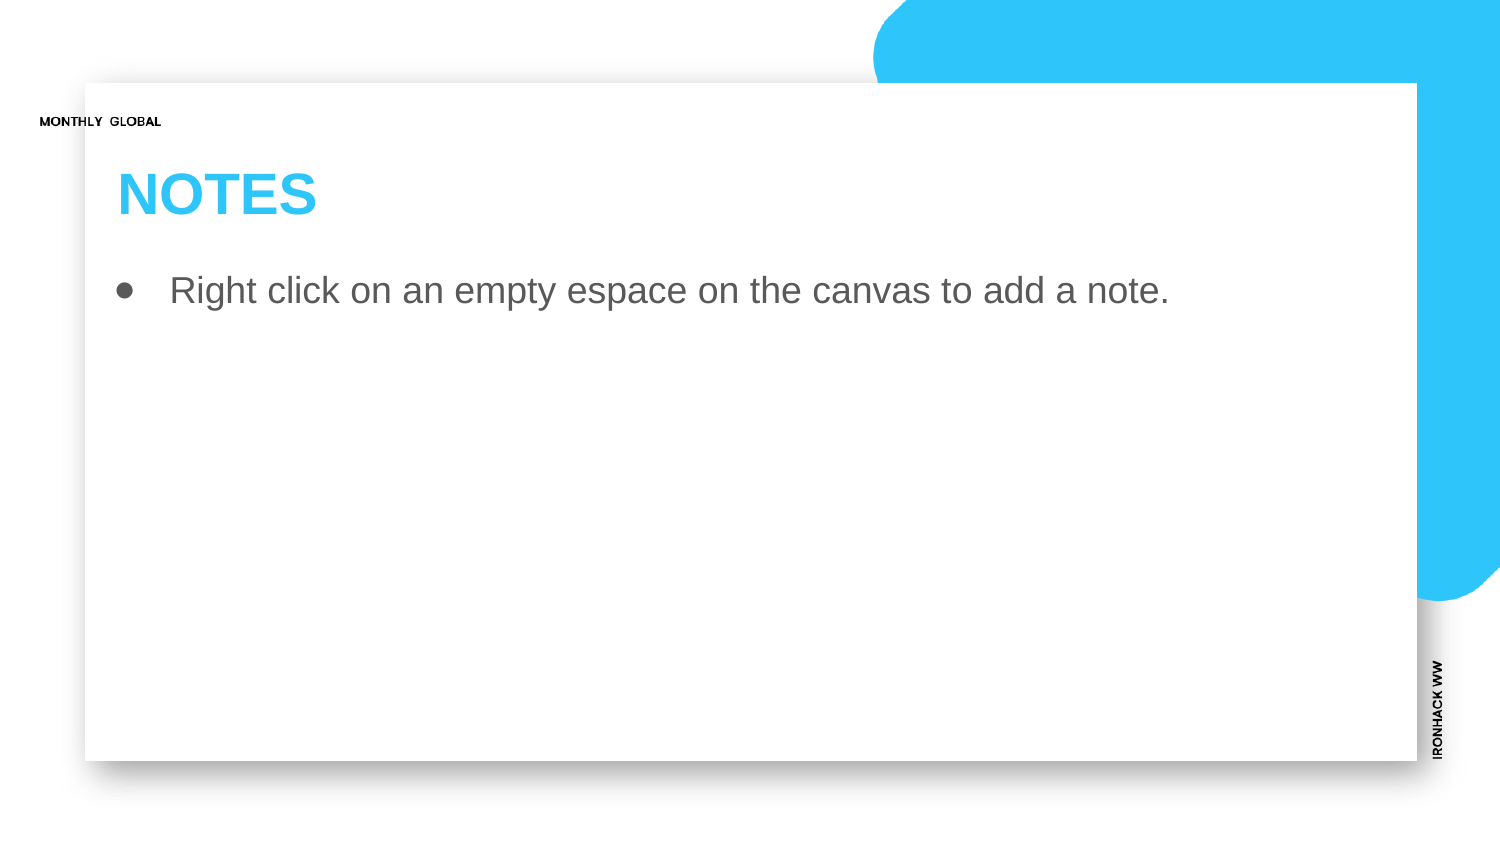

# NOTES
Right click on an empty espace on the canvas to add a note.